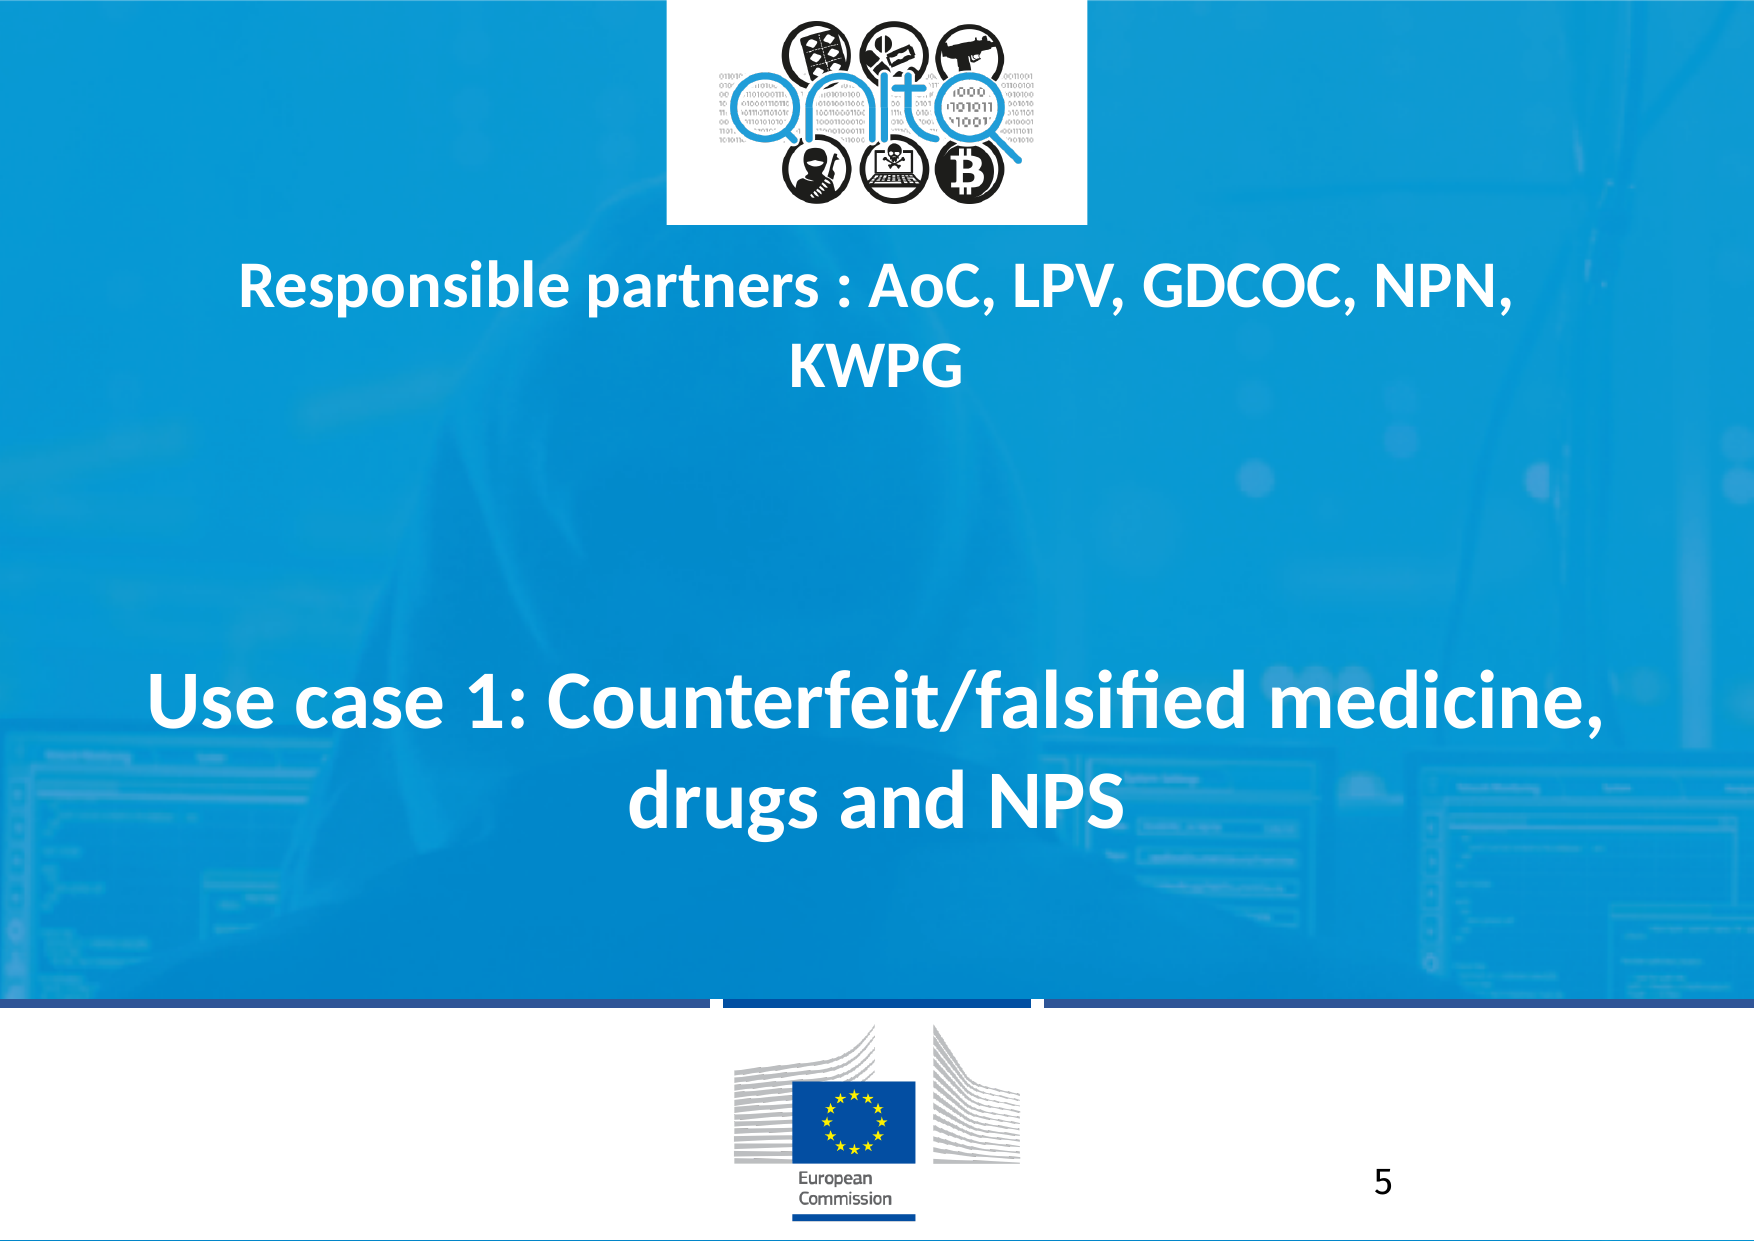

Responsible partners : AoC, LPV, GDCOC, NPN, KWPG
# Use case 1: Counterfeit/falsified medicine, drugs and NPS
5